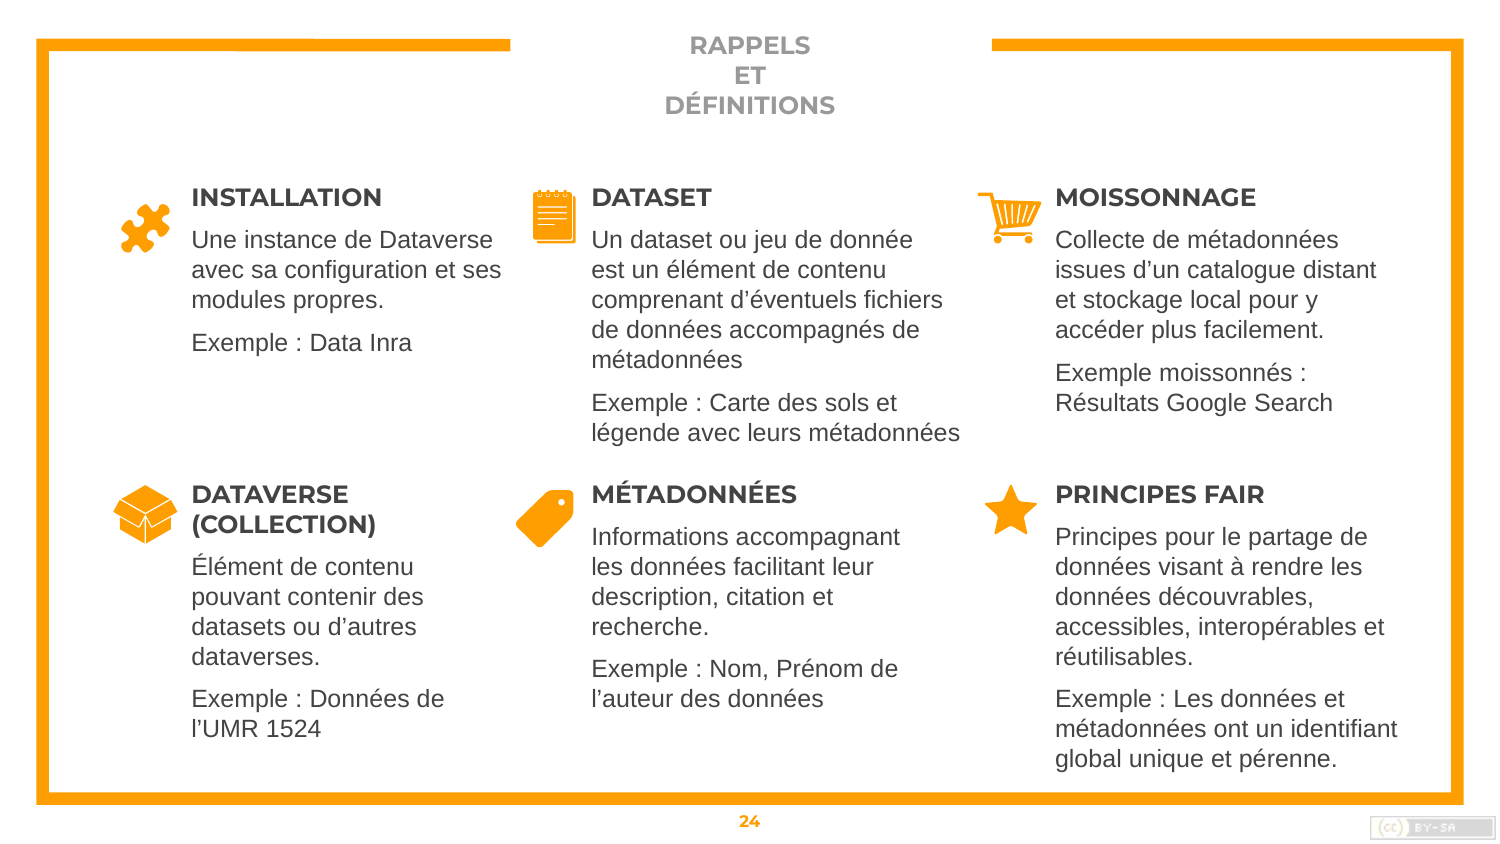

# RAPPELS ET DÉFINITIONS
INSTALLATION
Une instance de Dataverse avec sa configuration et ses modules propres.
Exemple : Data Inra
DATASET
Un dataset ou jeu de donnée
est un élément de contenu comprenant d’éventuels fichiers de données accompagnés de métadonnées
Exemple : Carte des sols et légende avec leurs métadonnées
MOISSONNAGE
Collecte de métadonnées issues d’un catalogue distant et stockage local pour y accéder plus facilement.
Exemple moissonnés : Résultats Google Search

DATAVERSE (COLLECTION)
Élément de contenu pouvant contenir des datasets ou d’autres dataverses.
Exemple : Données de l’UMR 1524
MÉTADONNÉES
Informations accompagnant les données facilitant leur description, citation et recherche.
Exemple : Nom, Prénom de l’auteur des données
PRINCIPES FAIR
Principes pour le partage de données visant à rendre les données découvrables, accessibles, interopérables et réutilisables.
Exemple : Les données et métadonnées ont un identifiant global unique et pérenne.

24